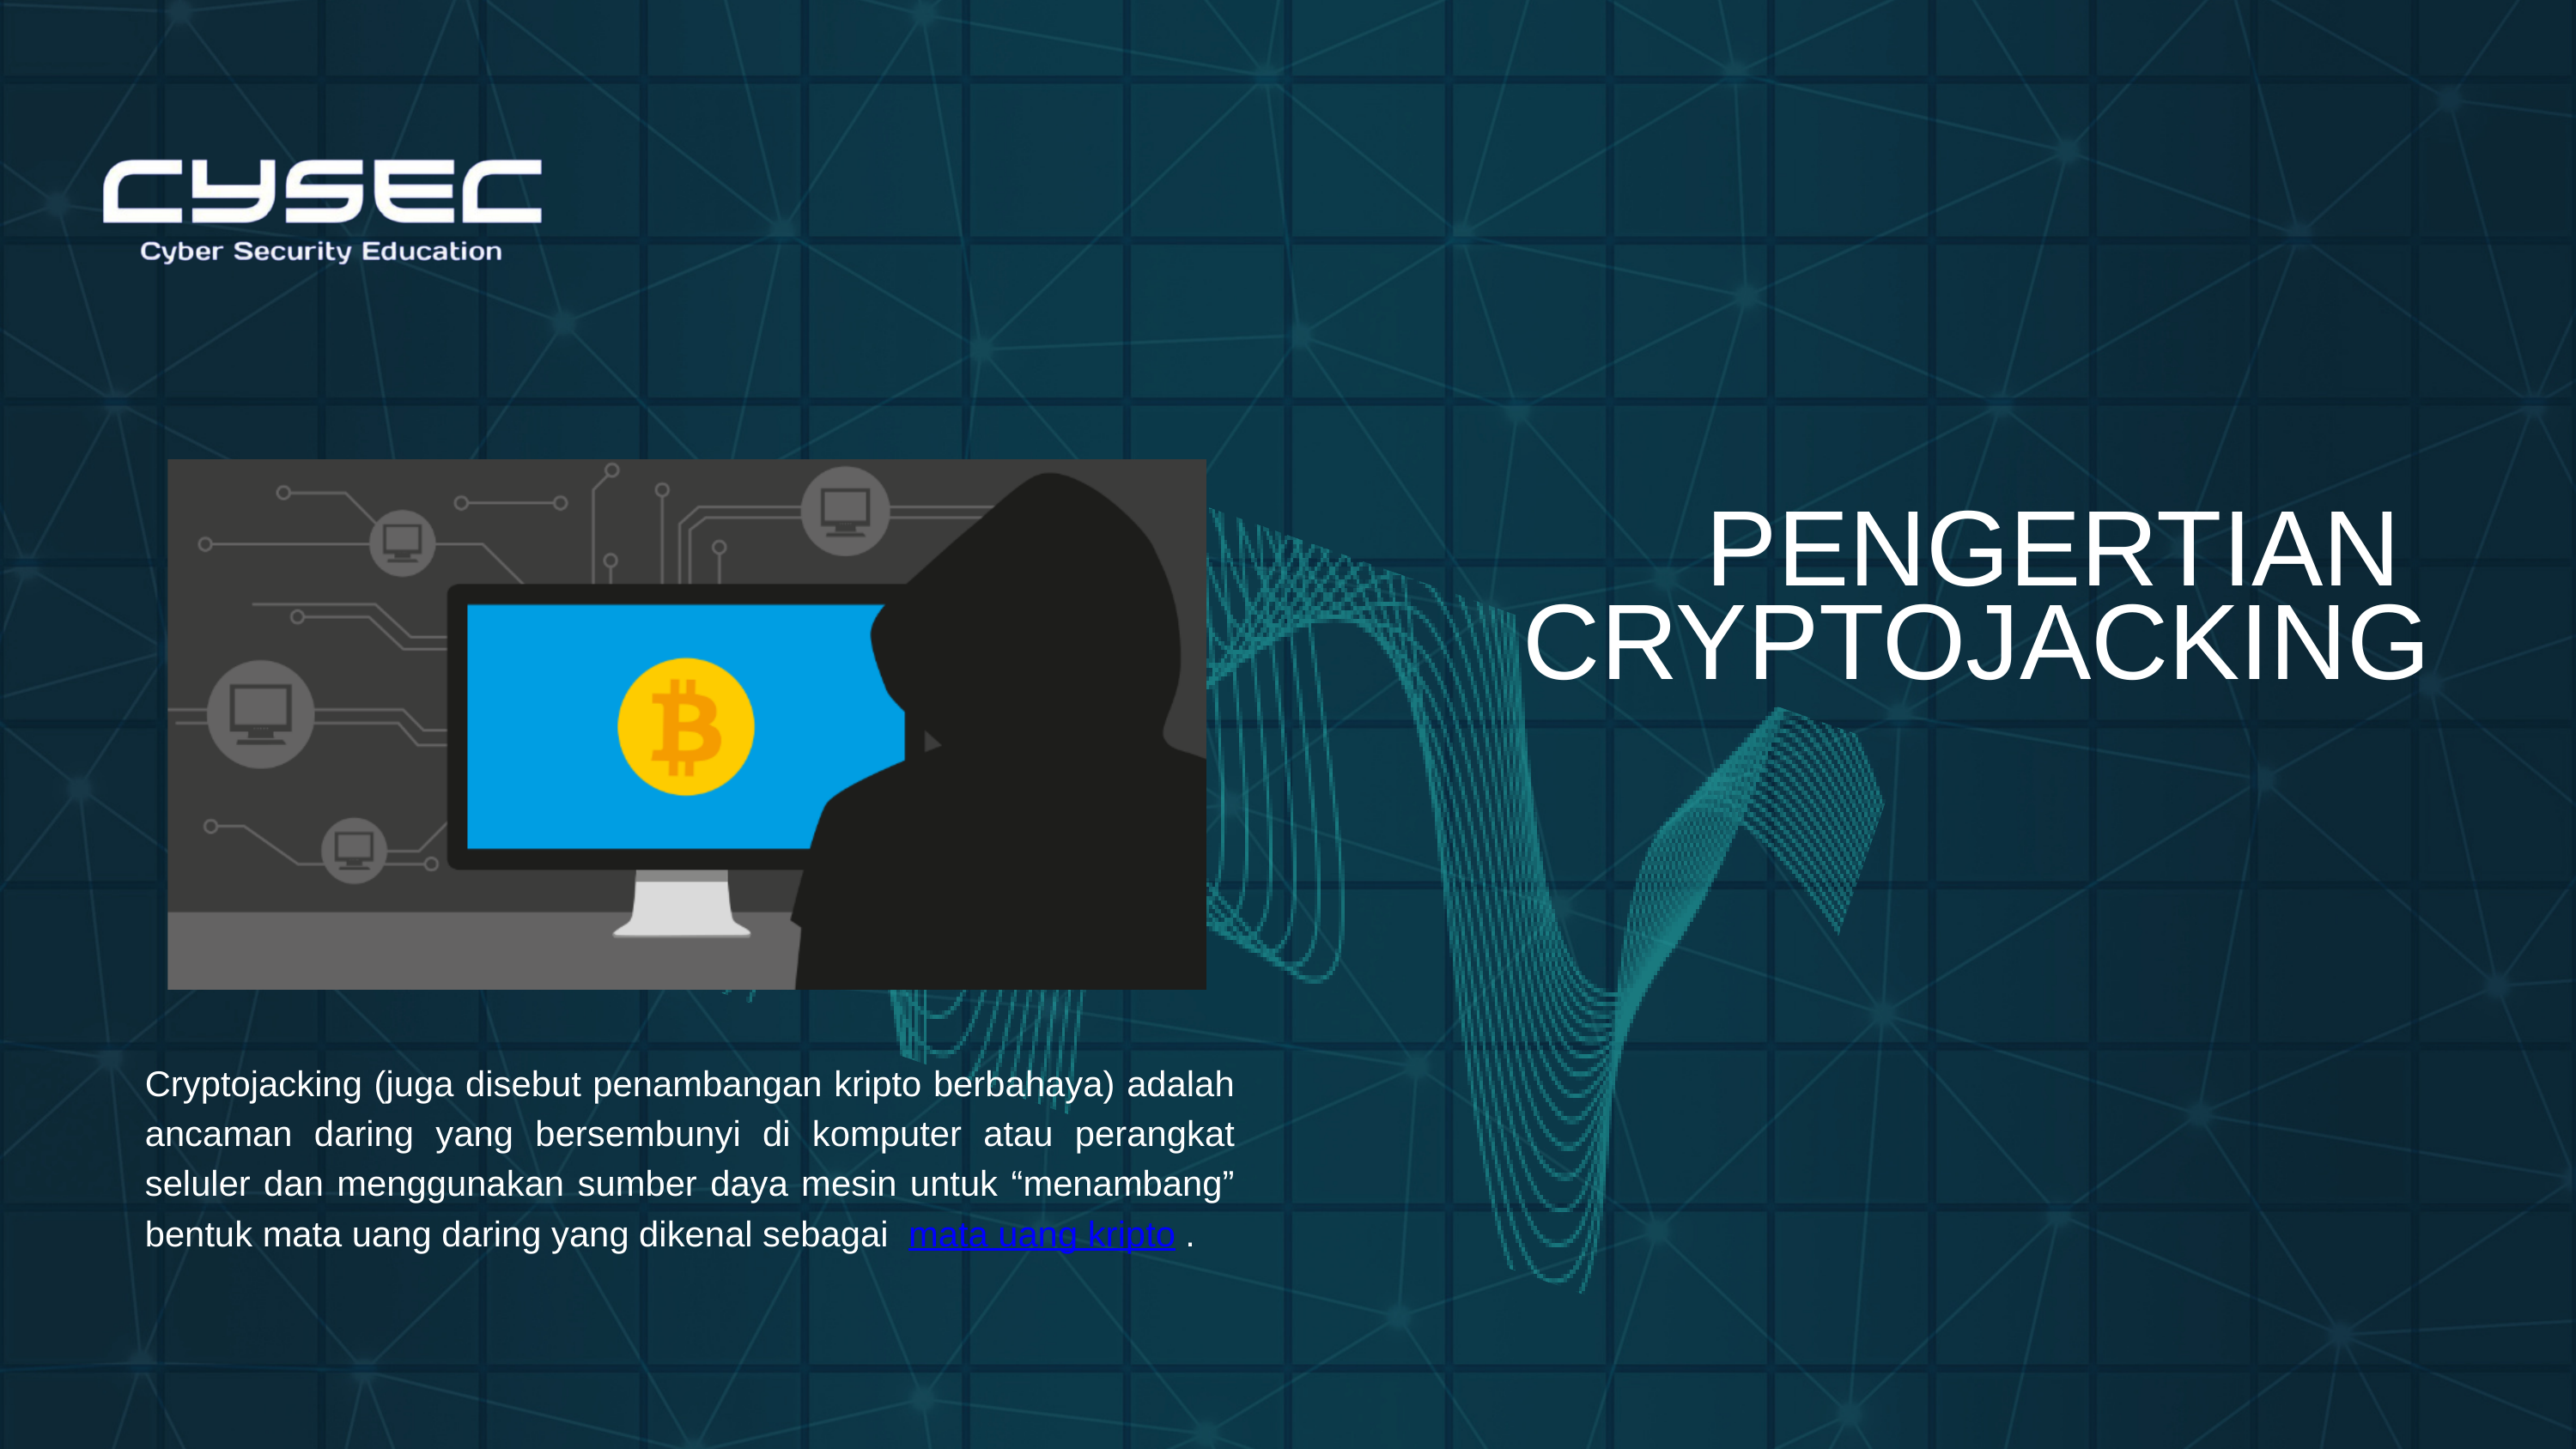

PENGERTIAN
CRYPTOJACKING

Cryptojacking (juga disebut penambangan kripto berbahaya) adalah ancaman daring yang bersembunyi di komputer atau perangkat seluler dan menggunakan sumber daya mesin untuk “menambang” bentuk mata uang daring yang dikenal sebagai  mata uang kripto .